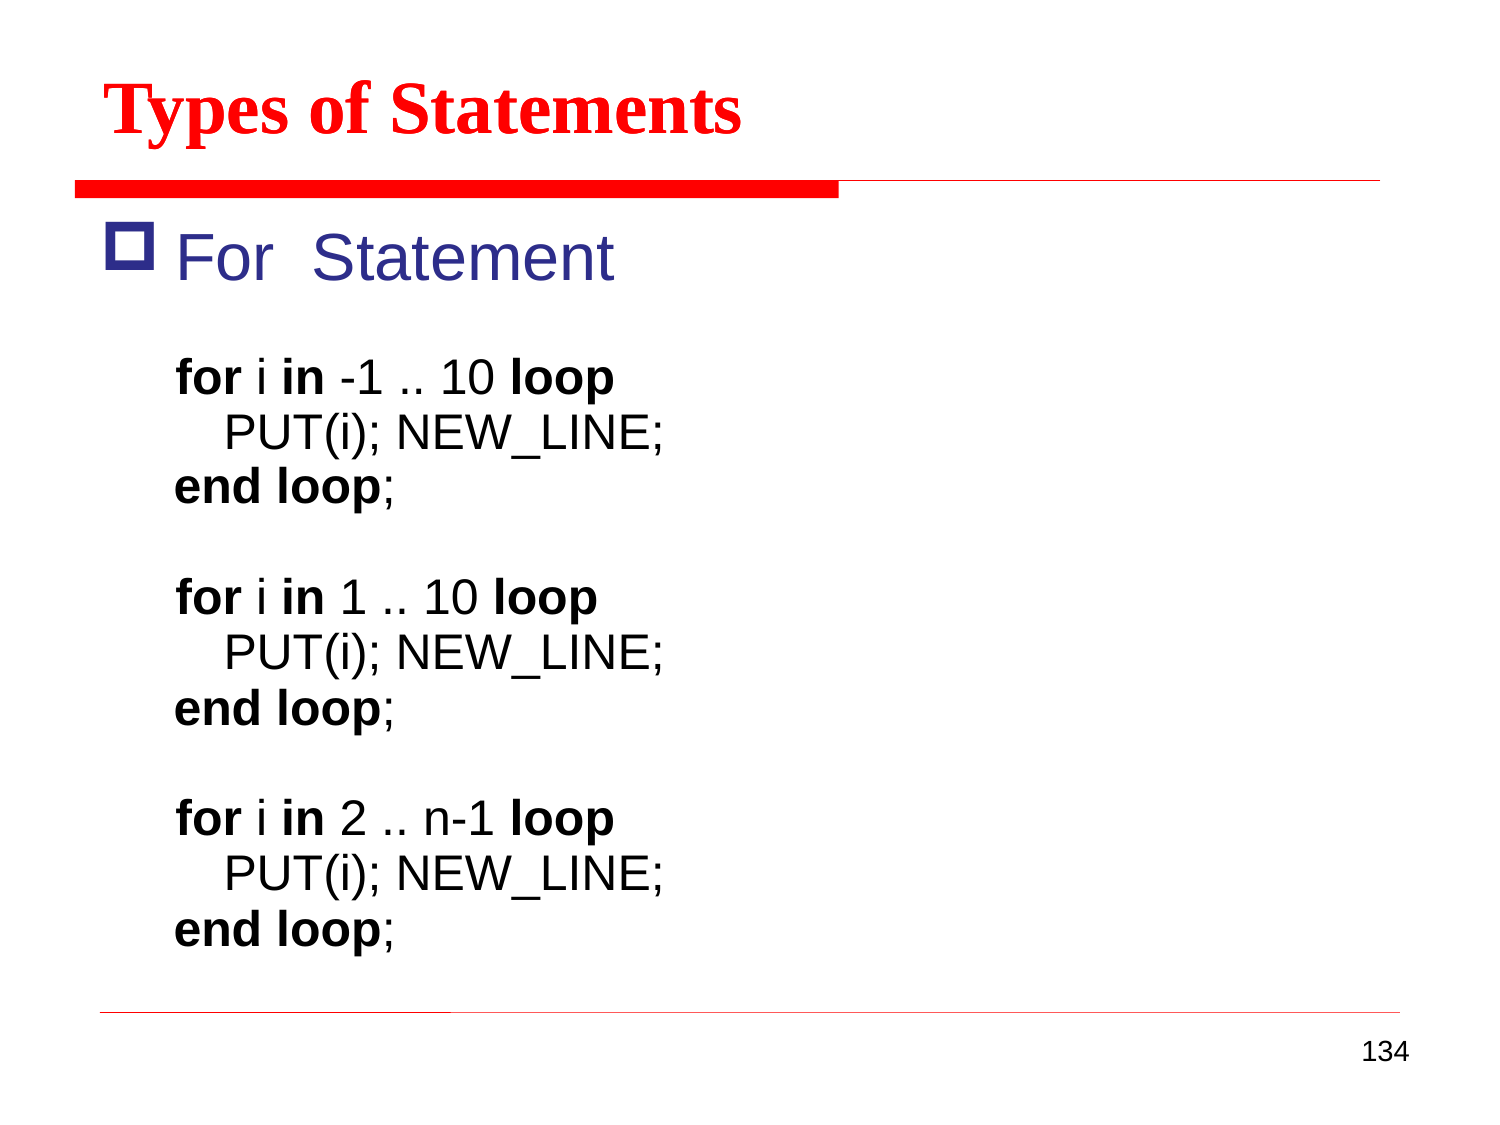

Types of Statements
Types of Statements
For  Statement
for i in -1 .. 10 loop
	PUT(i); NEW_LINE;
end loop;
for i in 1 .. 10 loop
	PUT(i); NEW_LINE;
end loop;
for i in 2 .. n-1 loop
	PUT(i); NEW_LINE;
end loop;
134